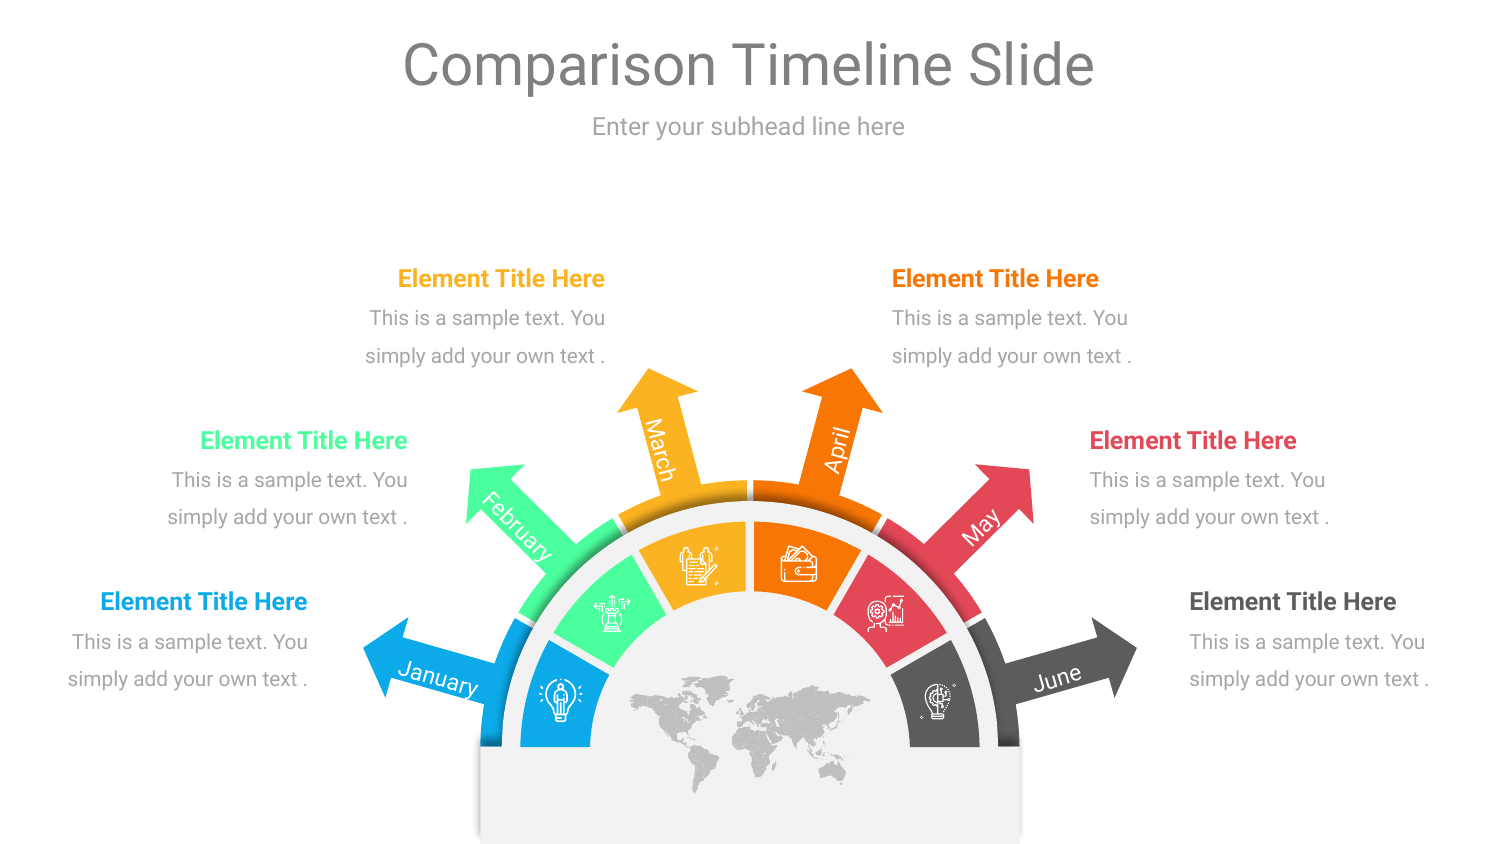

# Comparison Timeline Slide
Enter your subhead line here
Element Title Here
This is a sample text. You simply add your own text .
Element Title Here
This is a sample text. You simply add your own text .

Element Title Here
This is a sample text. You simply add your own text .
Element Title Here
This is a sample text. You simply add your own text .
March
April

February
May

Element Title Here
This is a sample text. You simply add your own text .
Element Title Here
This is a sample text. You simply add your own text .

January
June